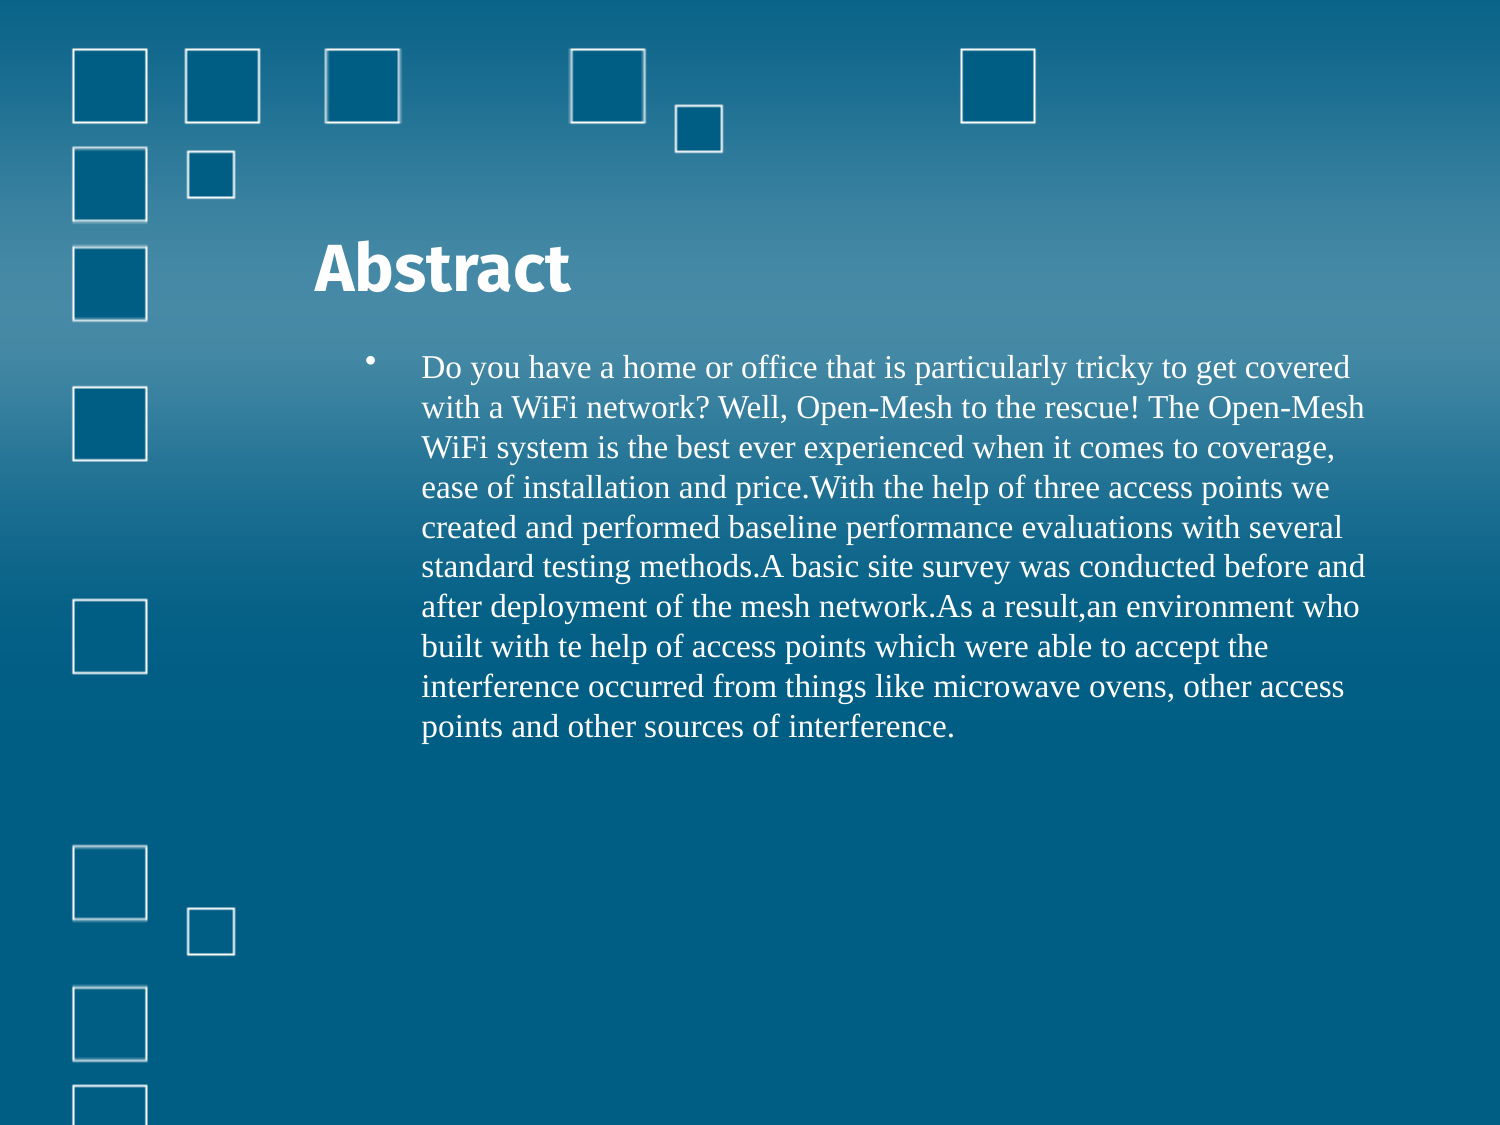

# Abstract
Do you have a home or office that is particularly tricky to get covered with a WiFi network? Well, Open-Mesh to the rescue! The Open-Mesh WiFi system is the best ever experienced when it comes to coverage, ease of installation and price.With the help of three access points we created and performed baseline performance evaluations with several standard testing methods.A basic site survey was conducted before and after deployment of the mesh network.As a result,an environment who built with te help of access points which were able to accept the interference occurred from things like microwave ovens, other access points and other sources of interference.